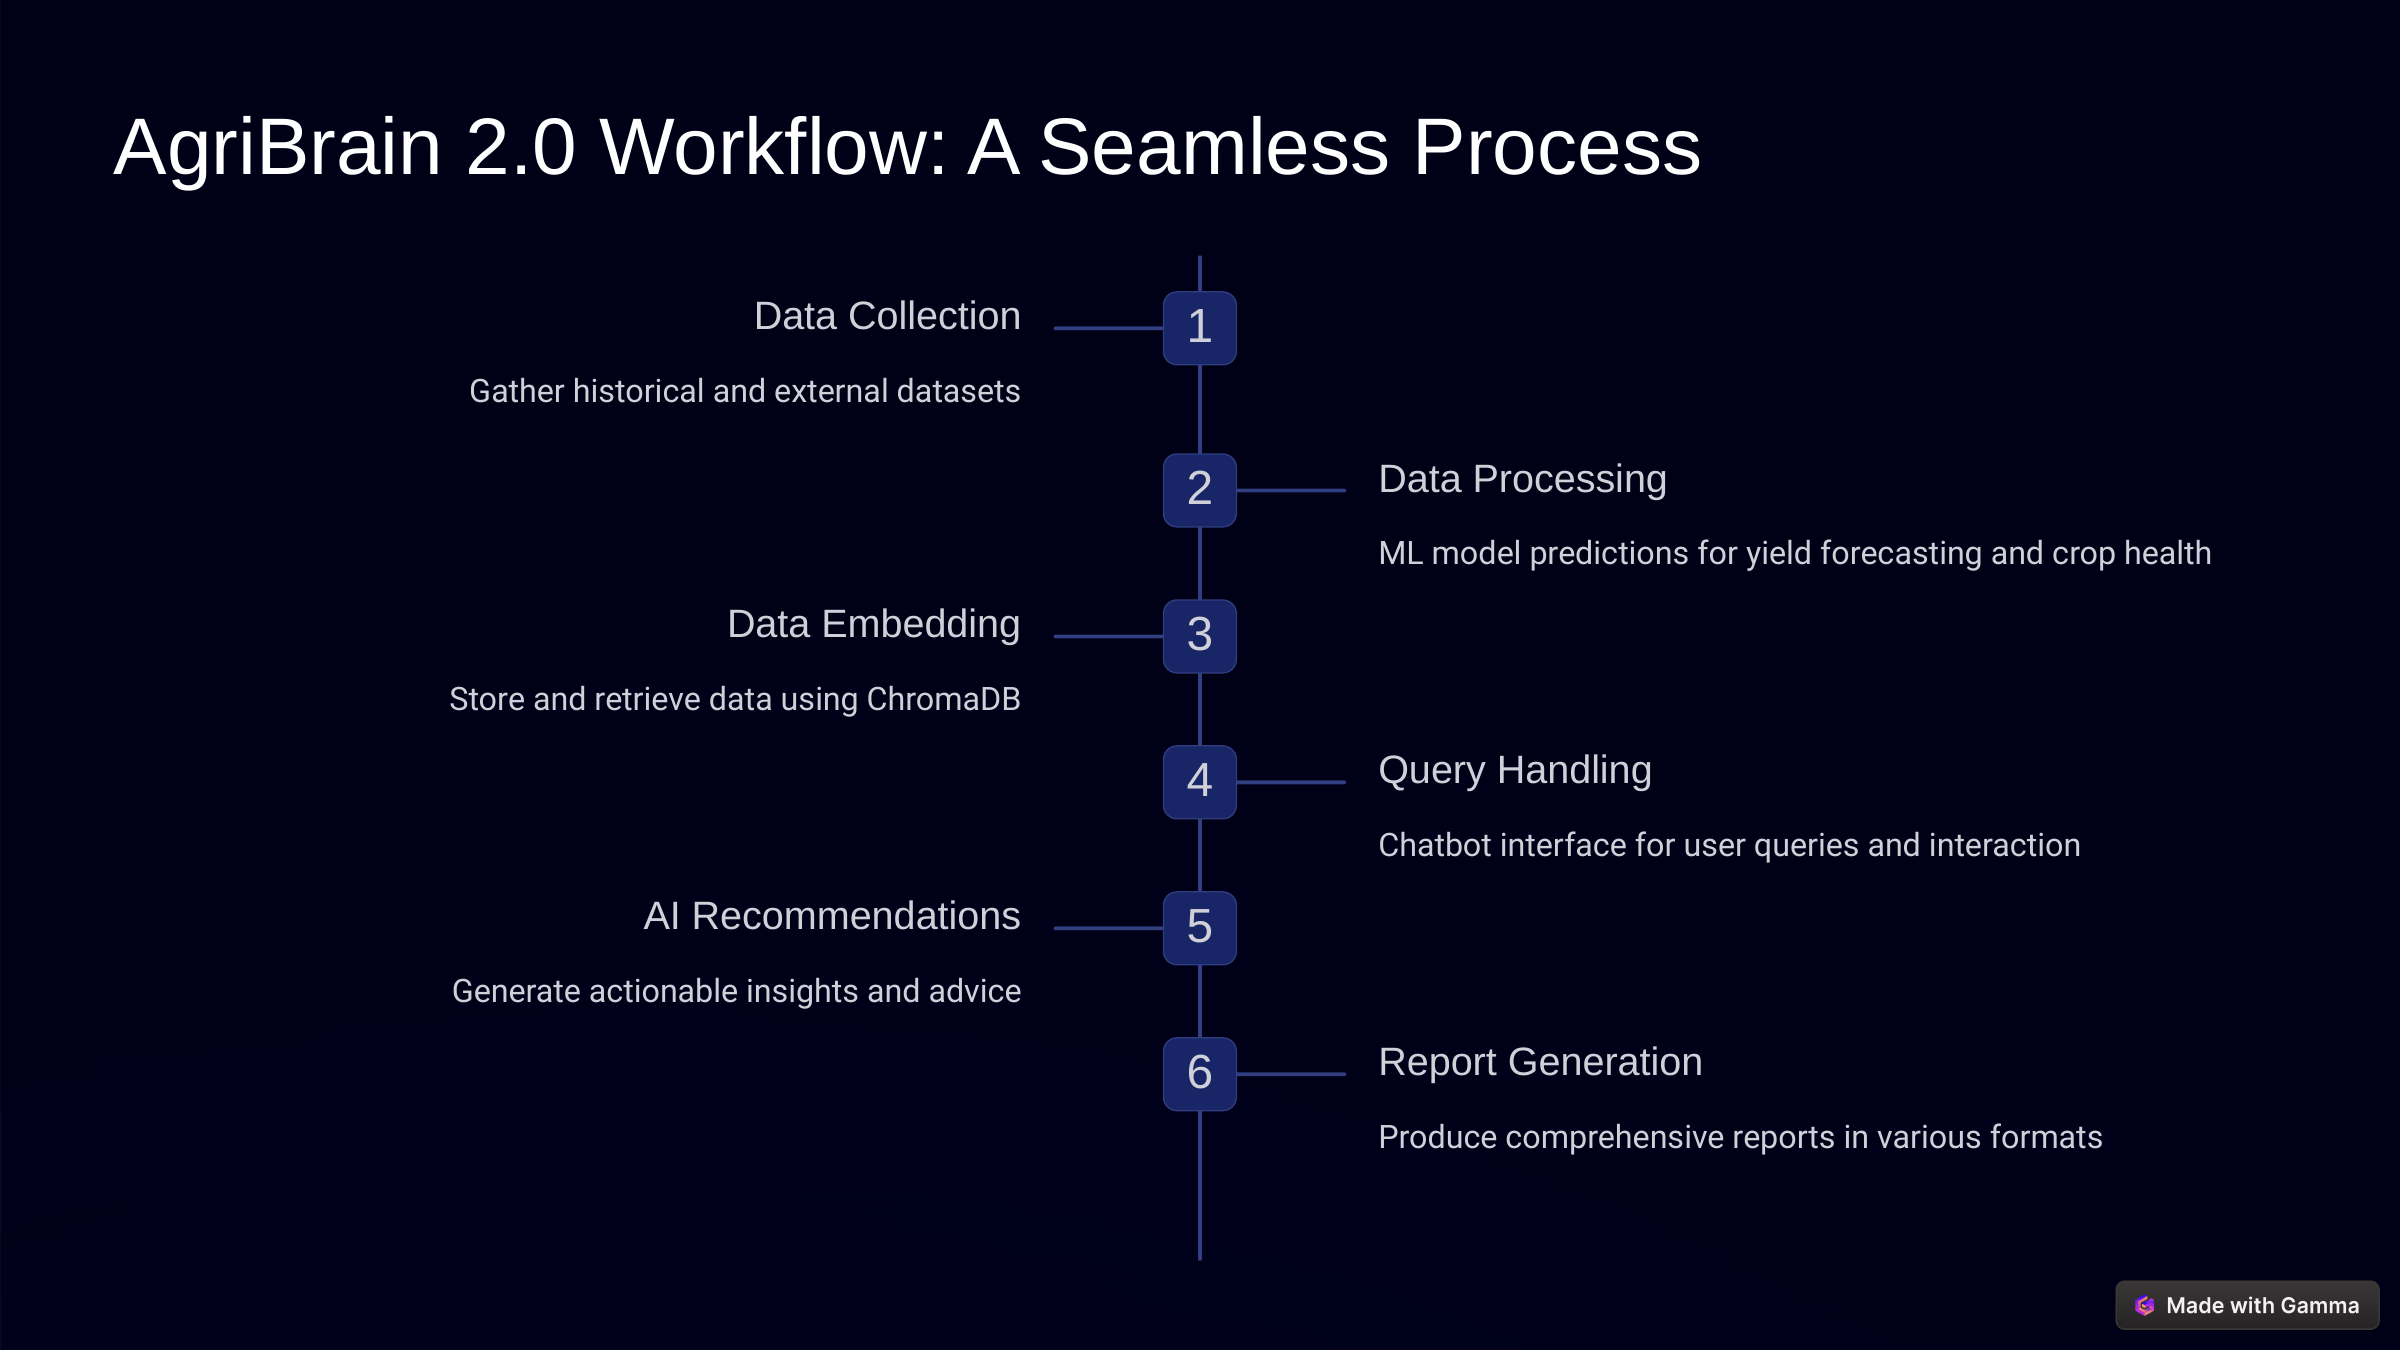

AgriBrain 2.0 Workflow: A Seamless Process

Data Collection

1

Gather historical and external datasets
Data Processing

2

ML model predictions for yield forecasting and crop health
Data Embedding

3

Store and retrieve data using ChromaDB
Query Handling

4

Chatbot interface for user queries and interaction
AI Recommendations

5

Generate actionable insights and advice
Report Generation

6

Produce comprehensive reports in various formats